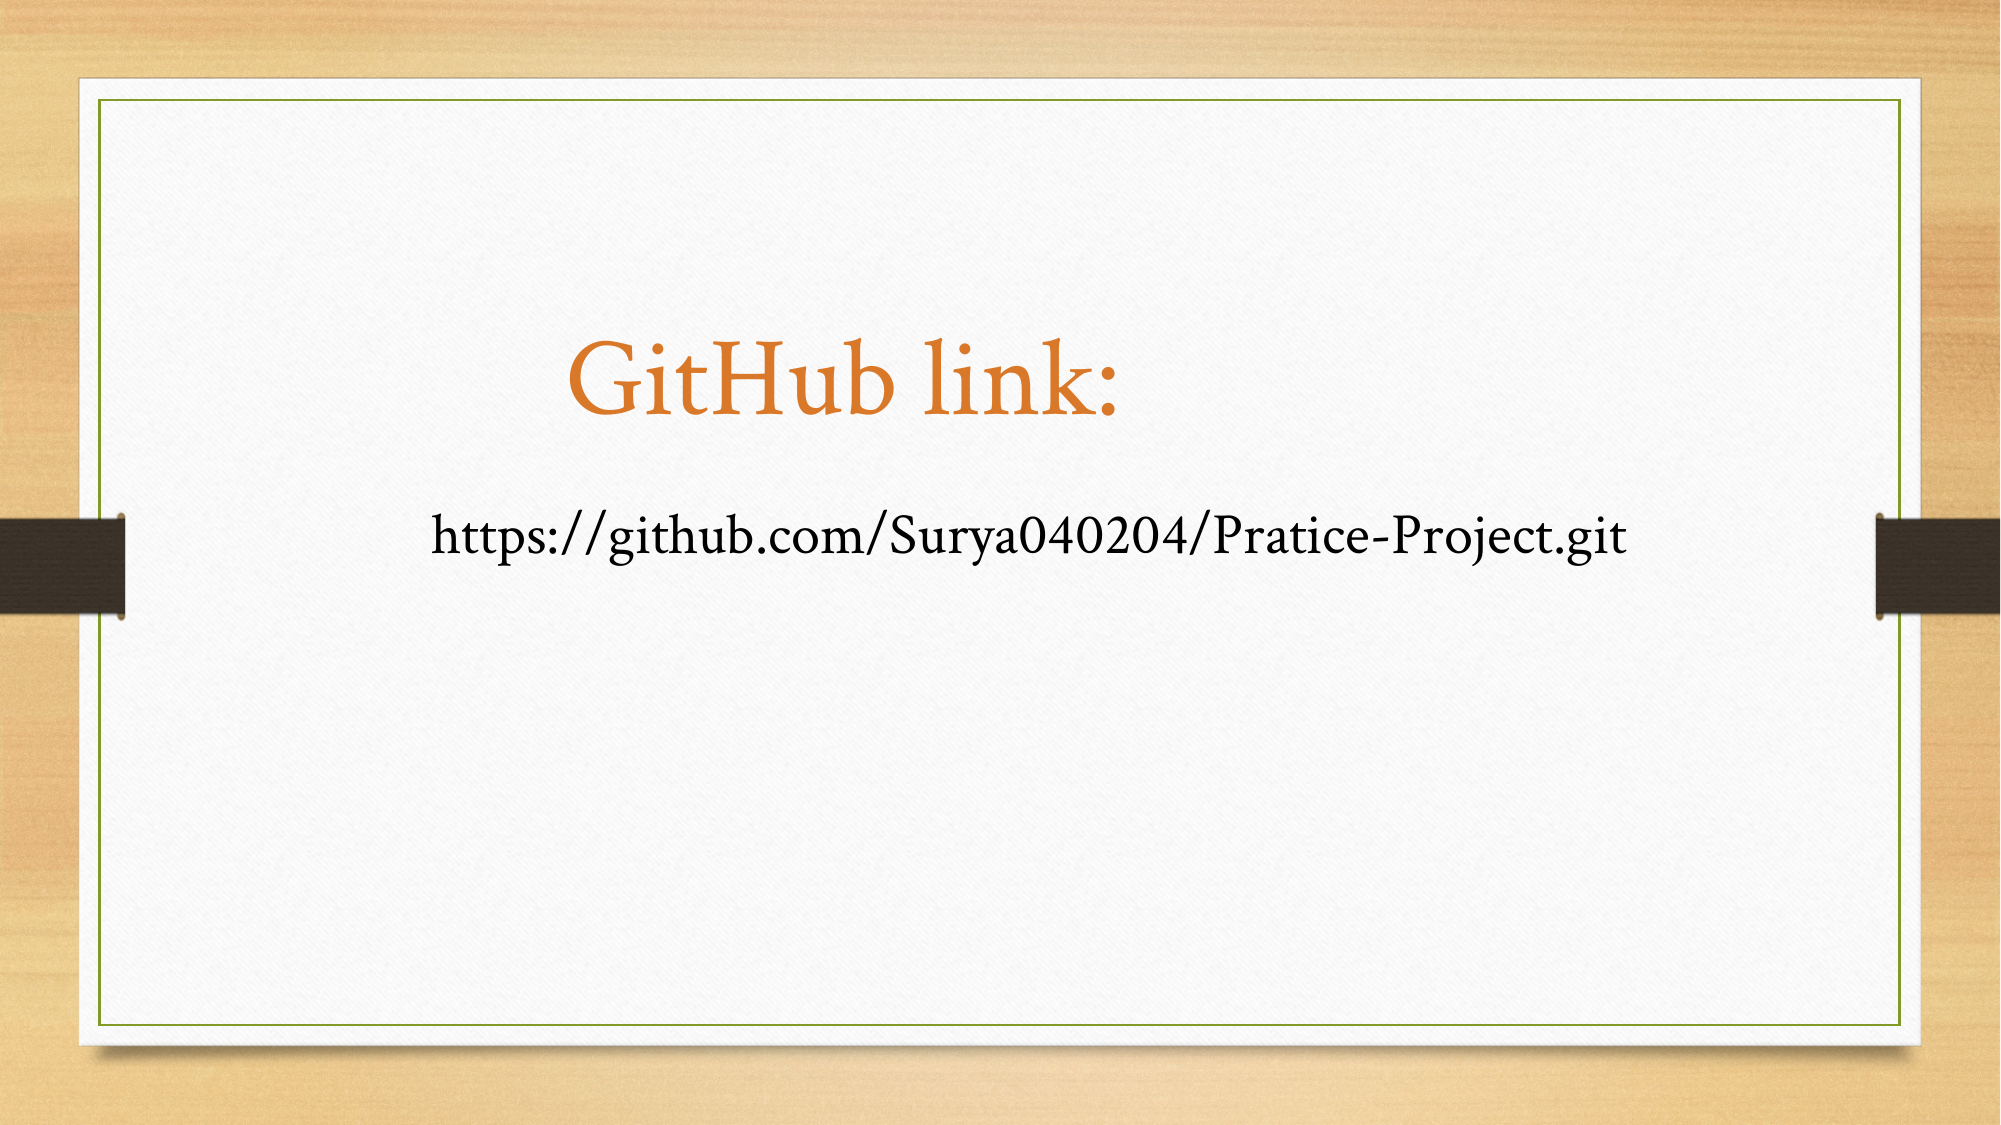

GitHub link:

| https://github.com/Surya040204/Pratice-Project.git |
| --- |